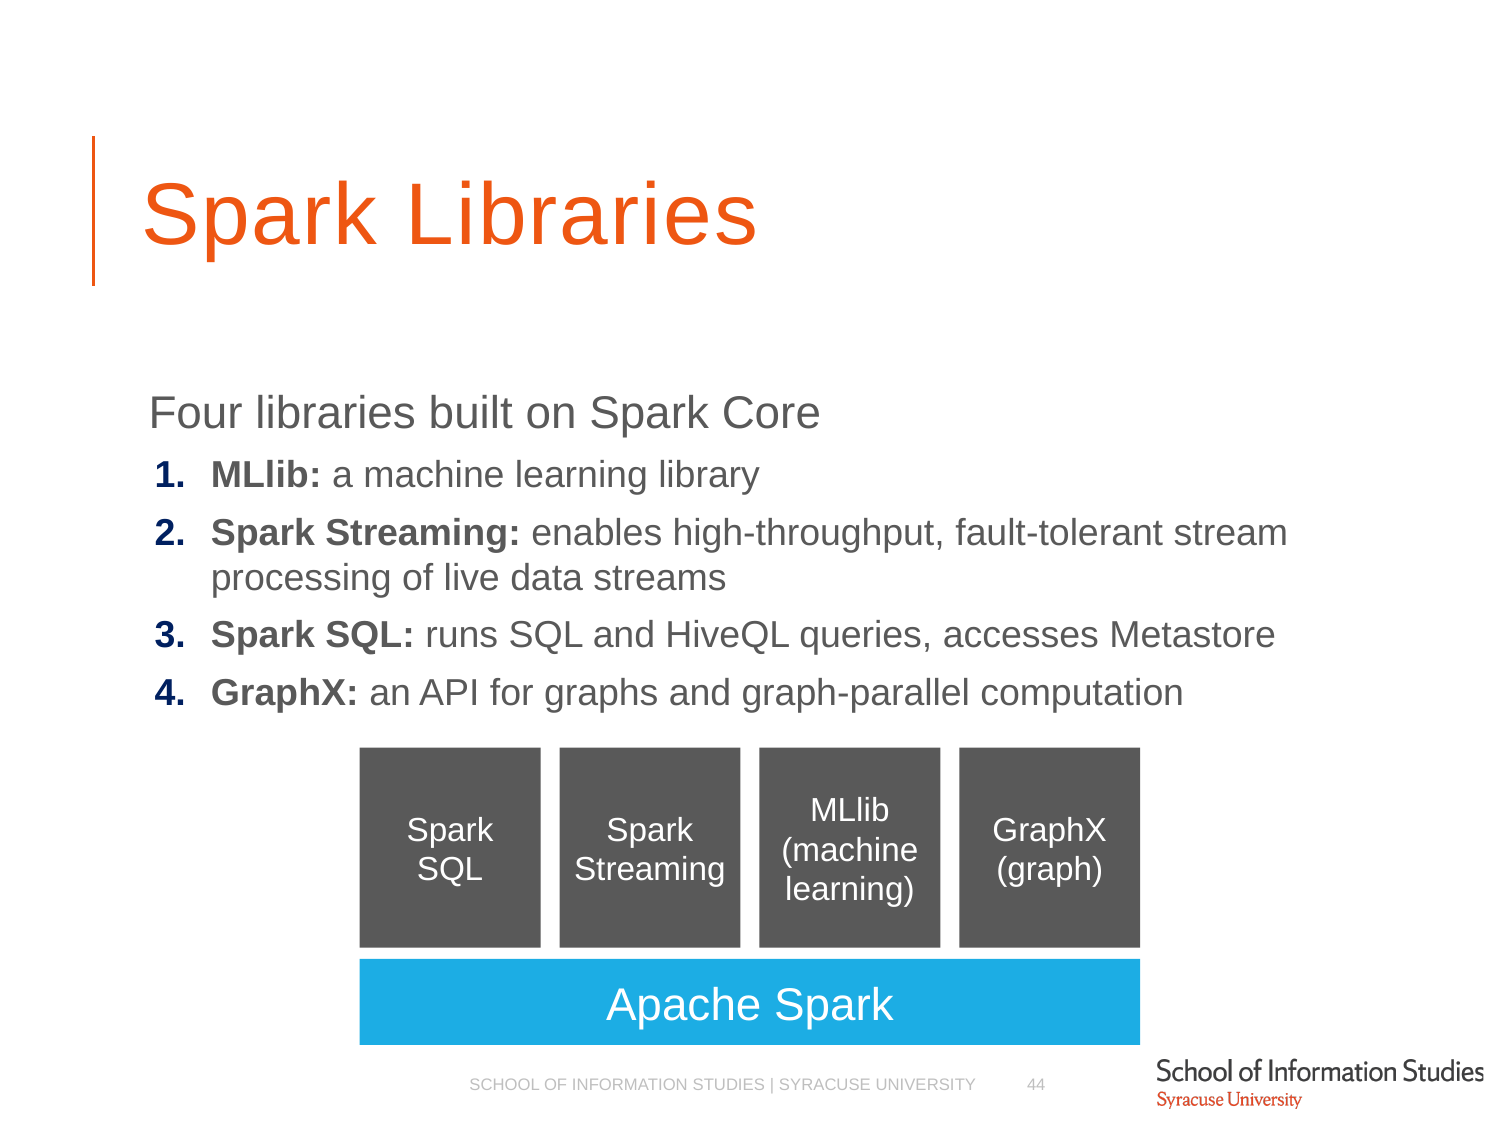

# Spark Libraries
Four libraries built on Spark Core
MLlib: a machine learning library
Spark Streaming: enables high-throughput, fault-tolerant stream processing of live data streams
Spark SQL: runs SQL and HiveQL queries, accesses Metastore
GraphX: an API for graphs and graph-parallel computation
Spark
SQL
Spark
Streaming
MLlib
(machine
learning)
GraphX
(graph)
Apache Spark
School of Information Studies | Syracuse University
44